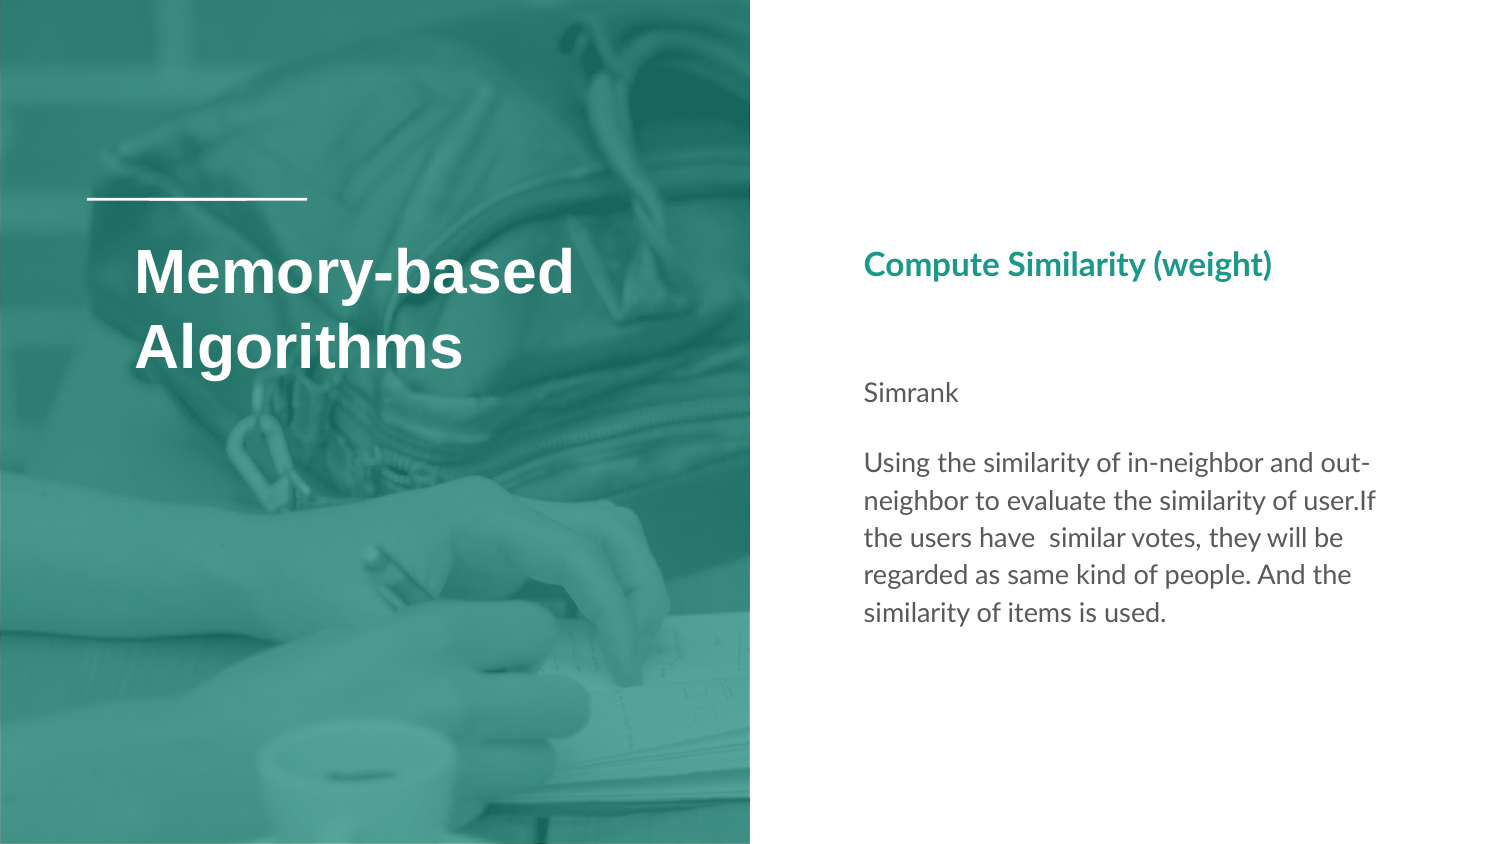

# Memory-based Algorithms
Compute Similarity (weight)

Simrank
Using the similarity of in-neighbor and out-neighbor to evaluate the similarity of user.If the users have  similar votes, they will be regarded as same kind of people. And the similarity of items is used.